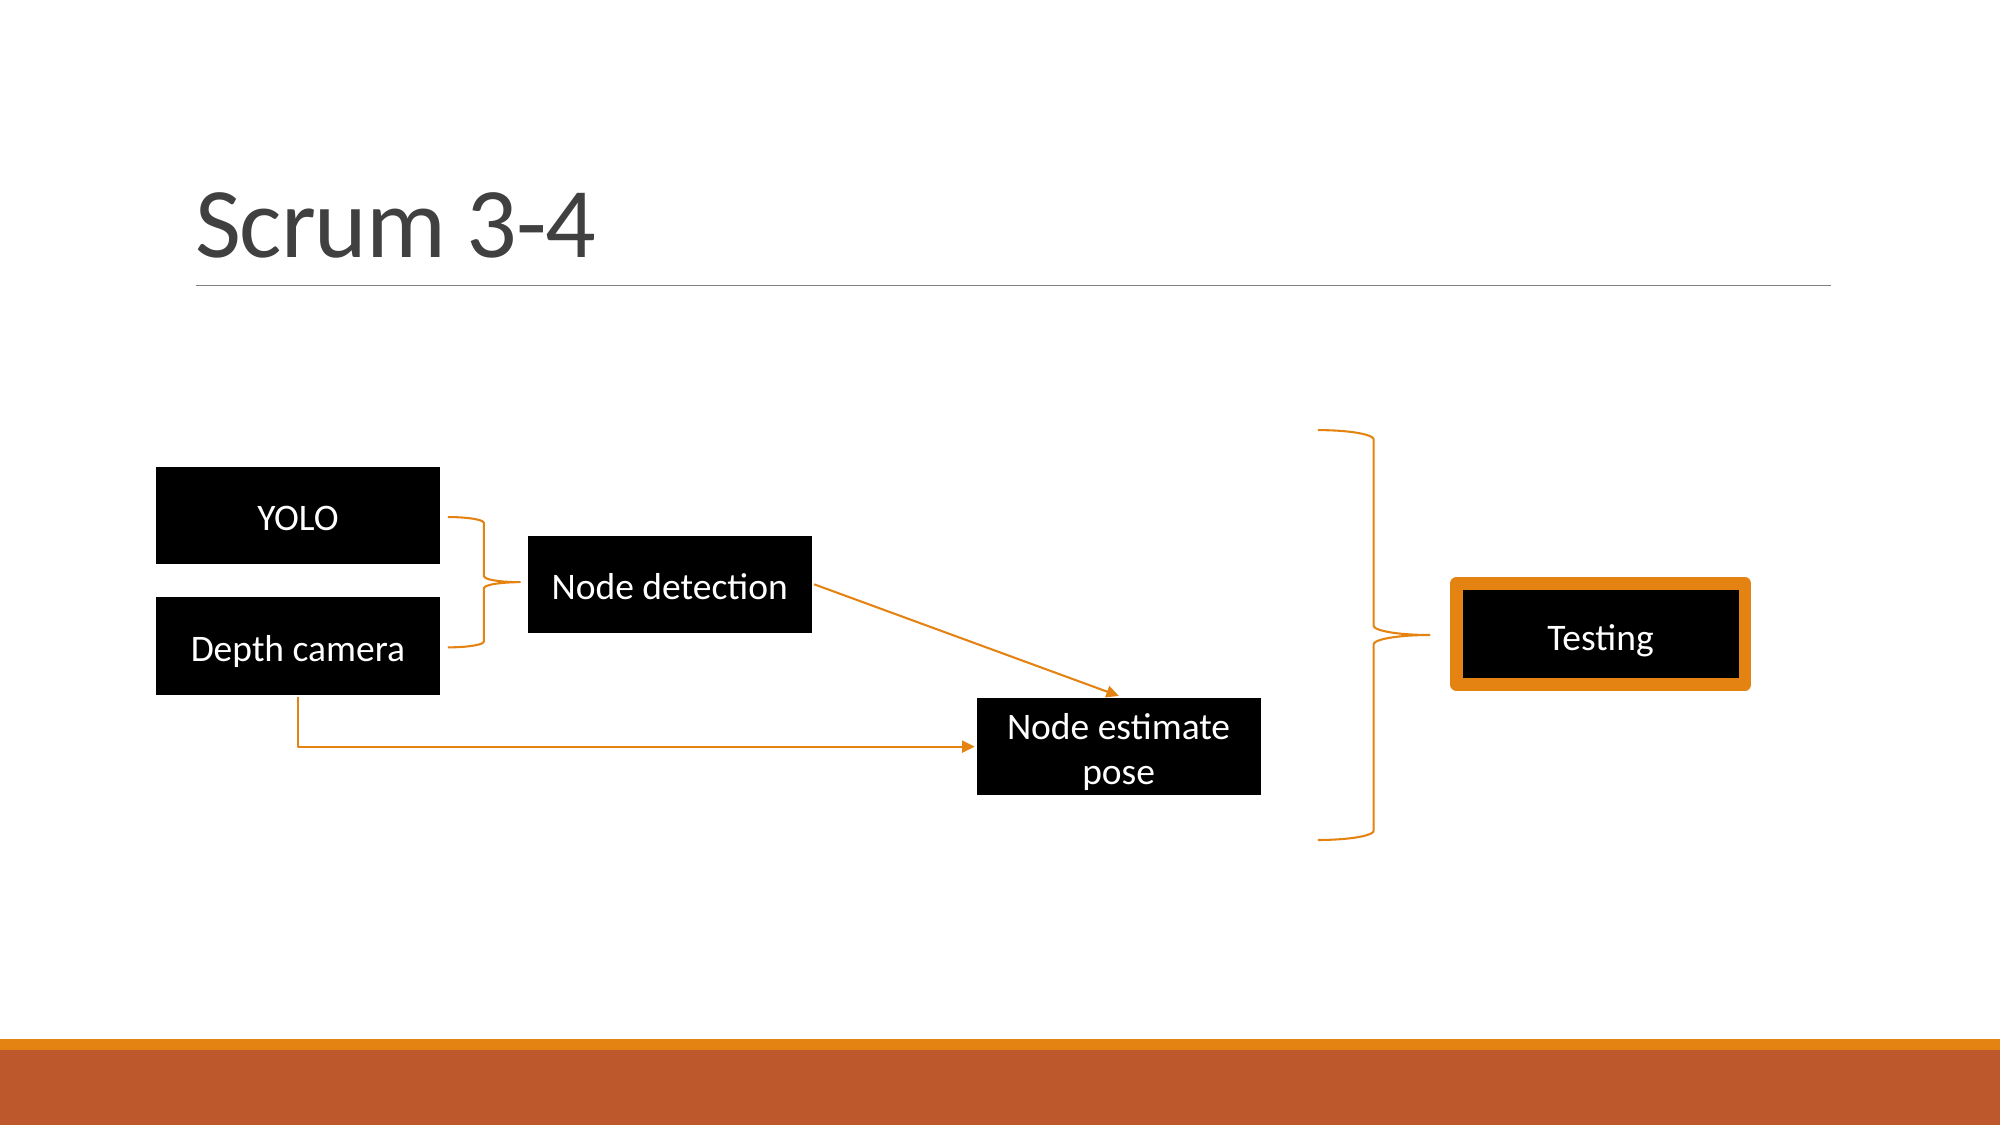

# Scrum 3-4

YOLO

Node detection

Testing
Depth camera
Node estimate pose